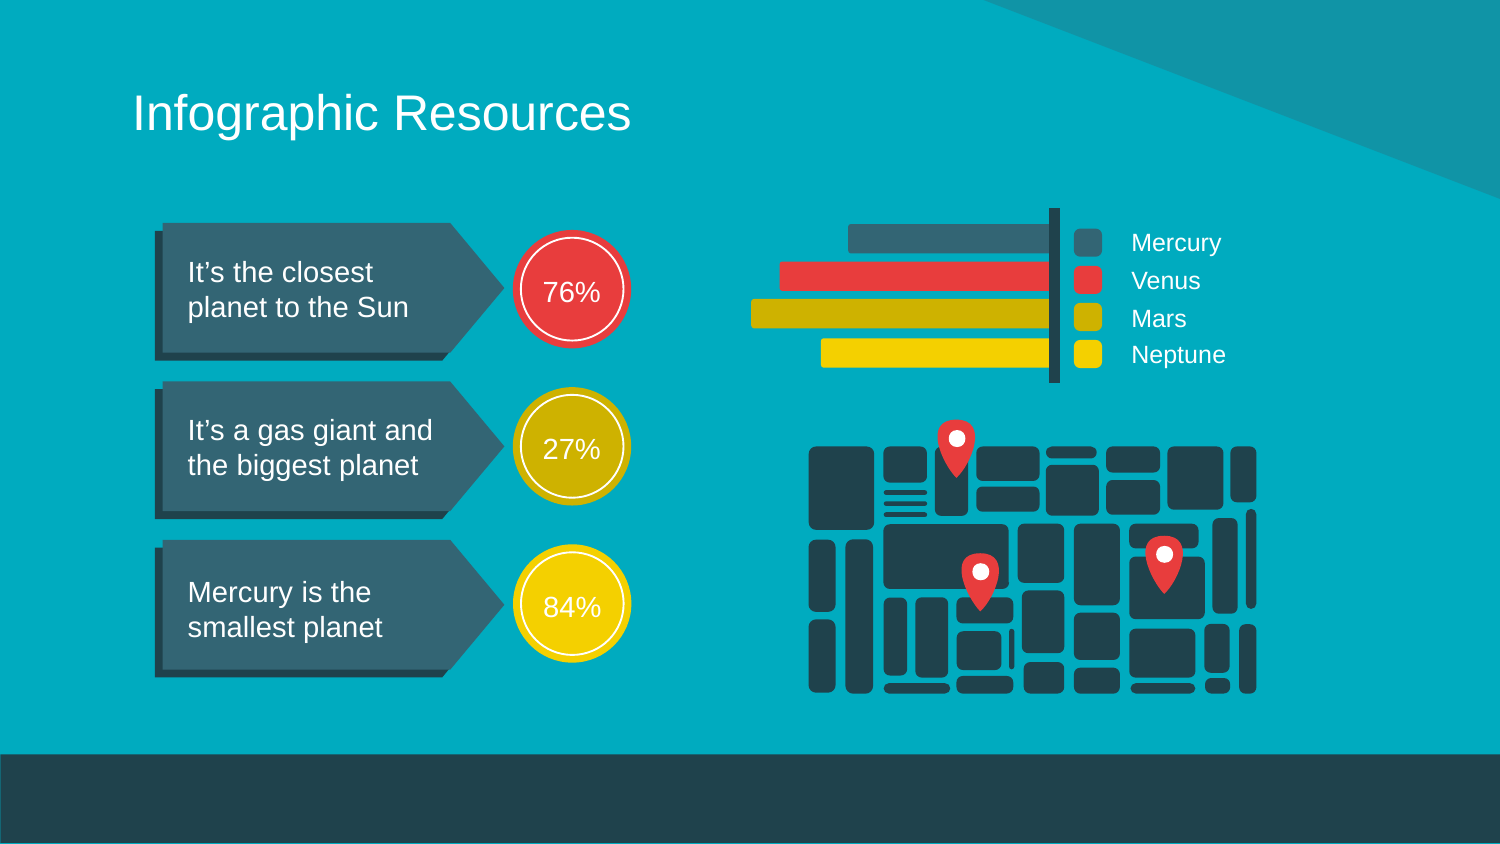

# Infographic Resources

Mercury

It’s the closest planet to the Sun

Venus
76%
Mars
Neptune

It’s a gas giant and the biggest planet

27%

Mercury is the smallest planet
84%